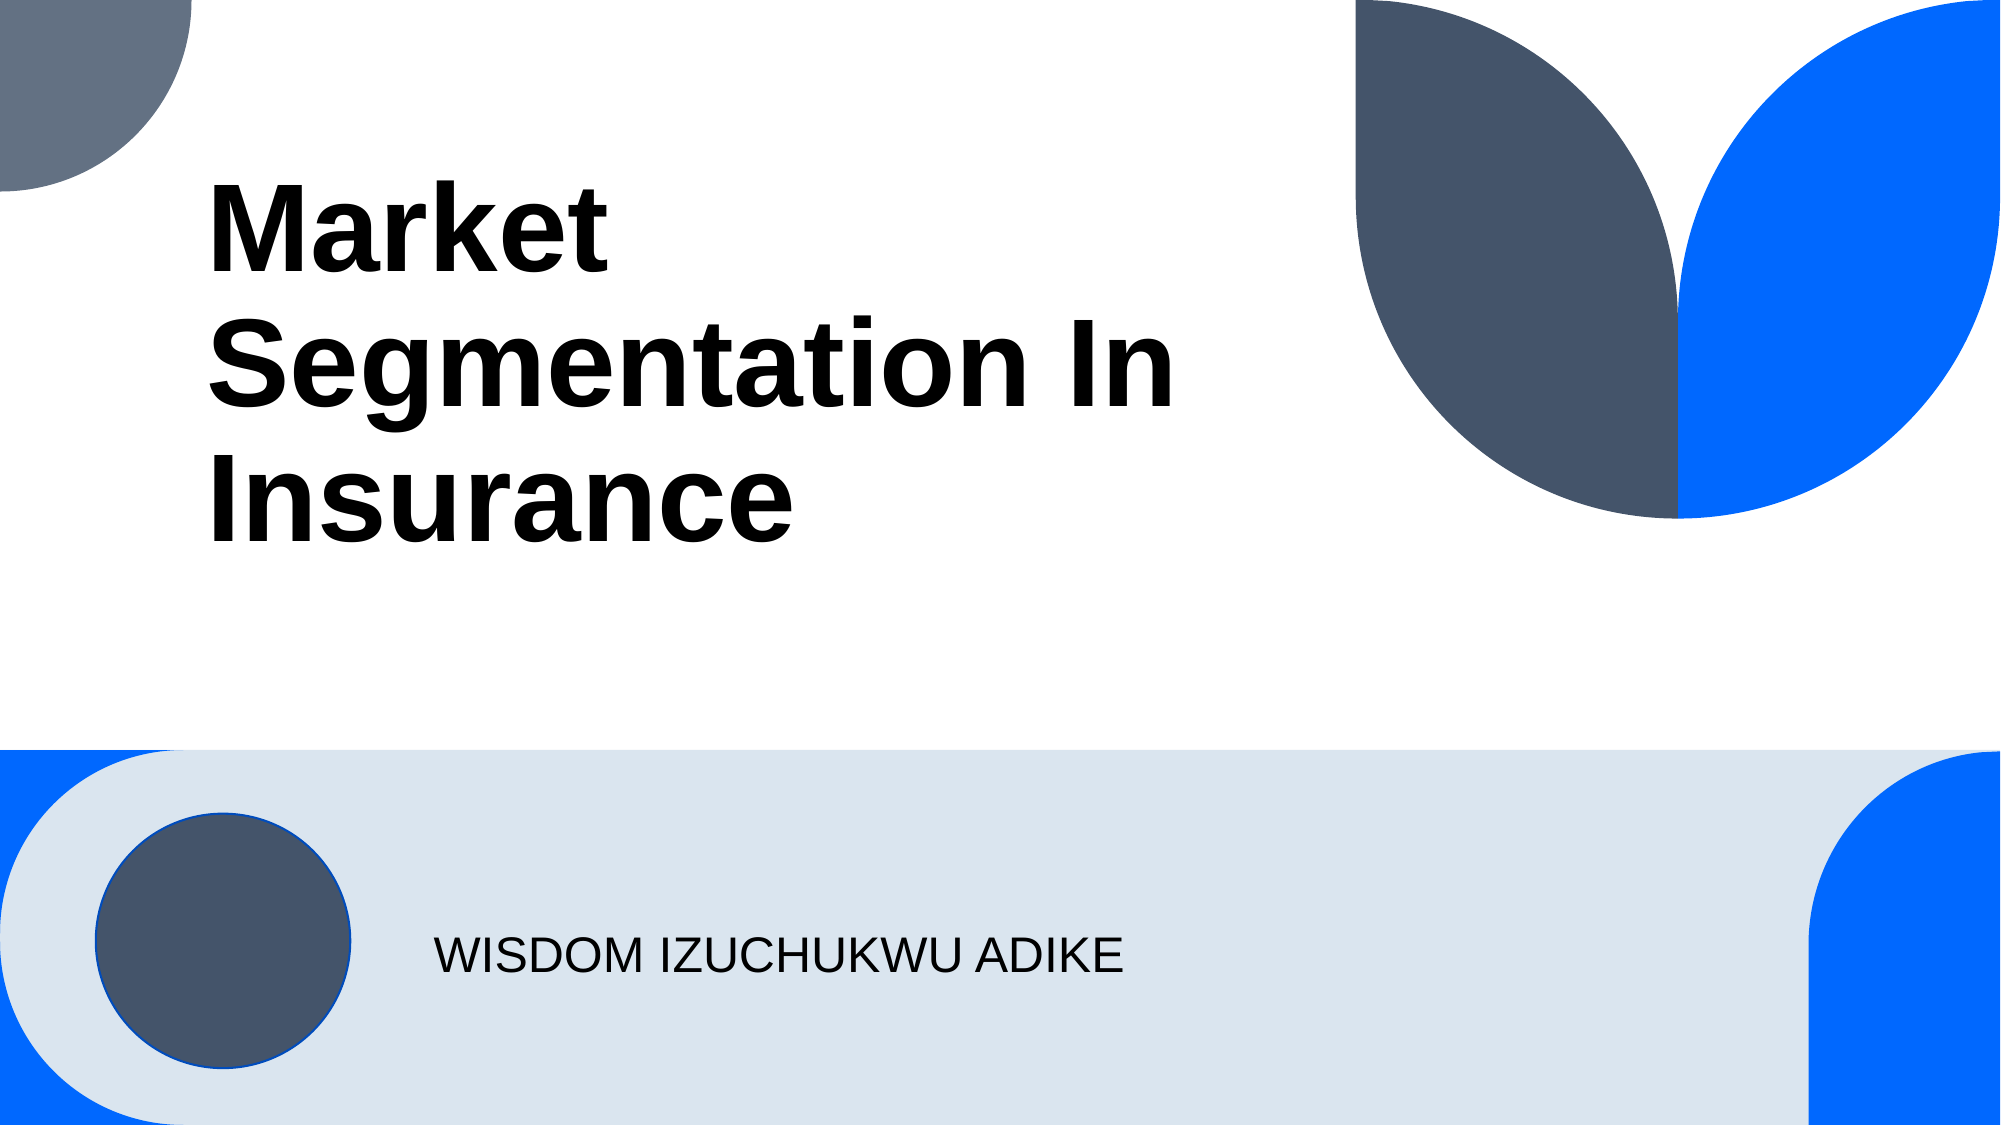

# Market Segmentation In Insurance
WISDOM IZUCHUKWU ADIKE